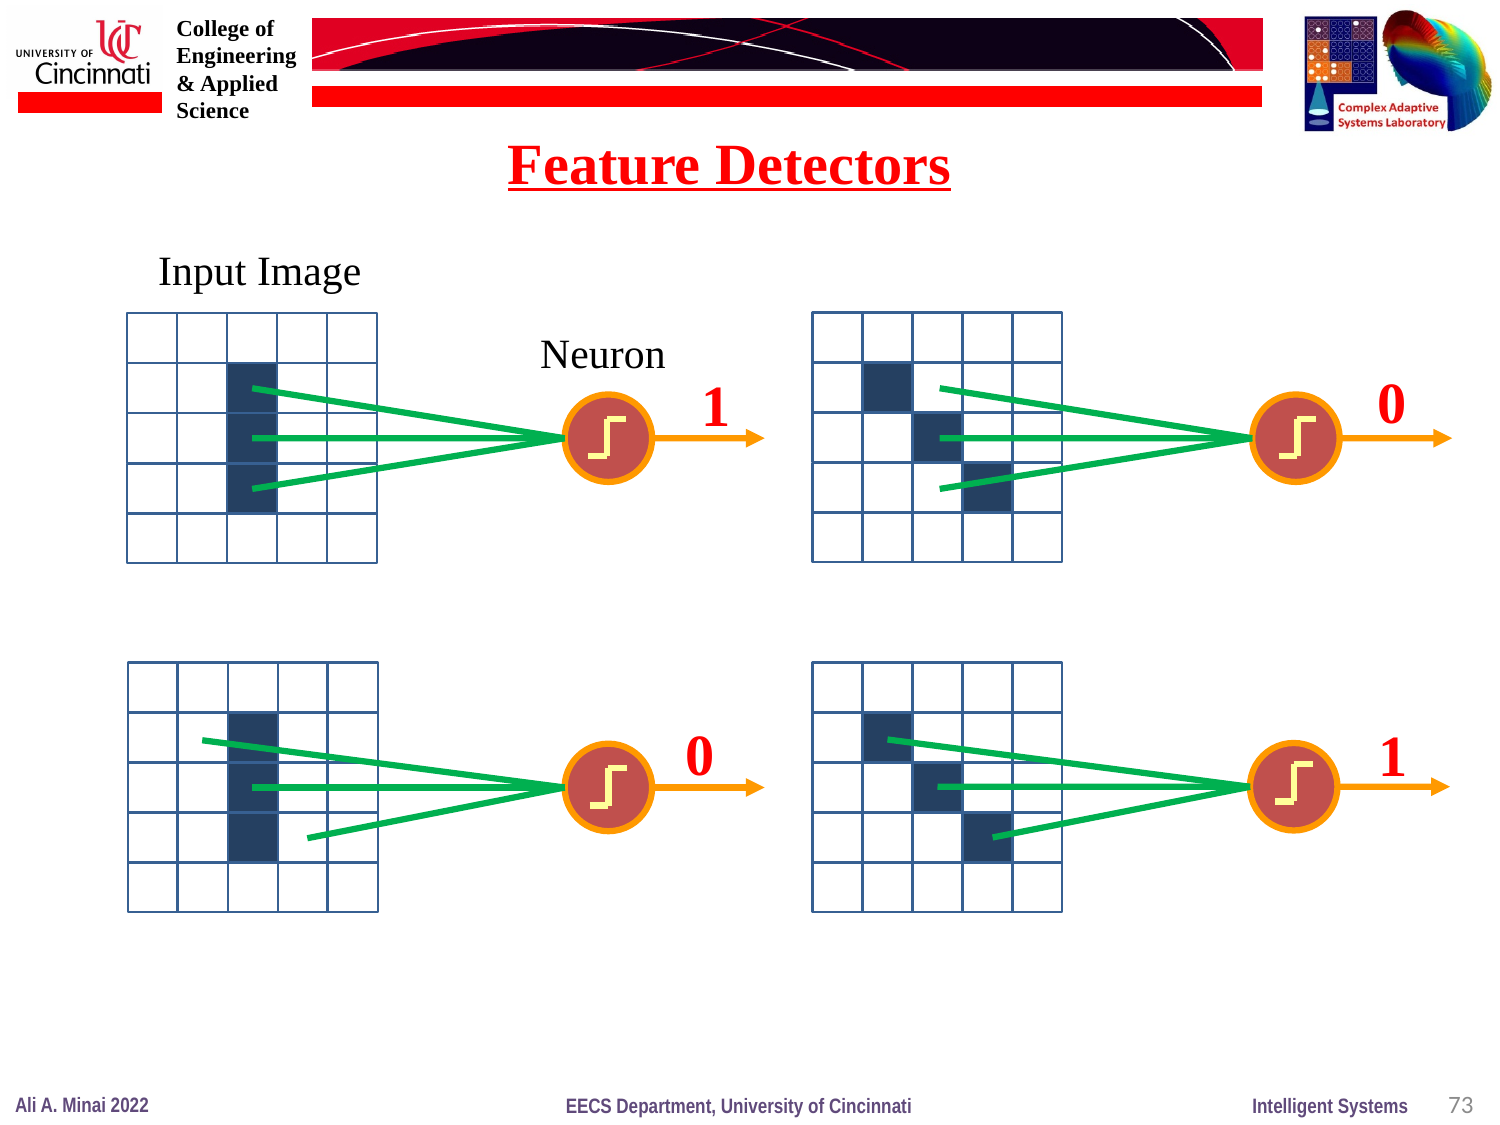

Feature Detectors
Input Image

Neuron
0
1

0
1